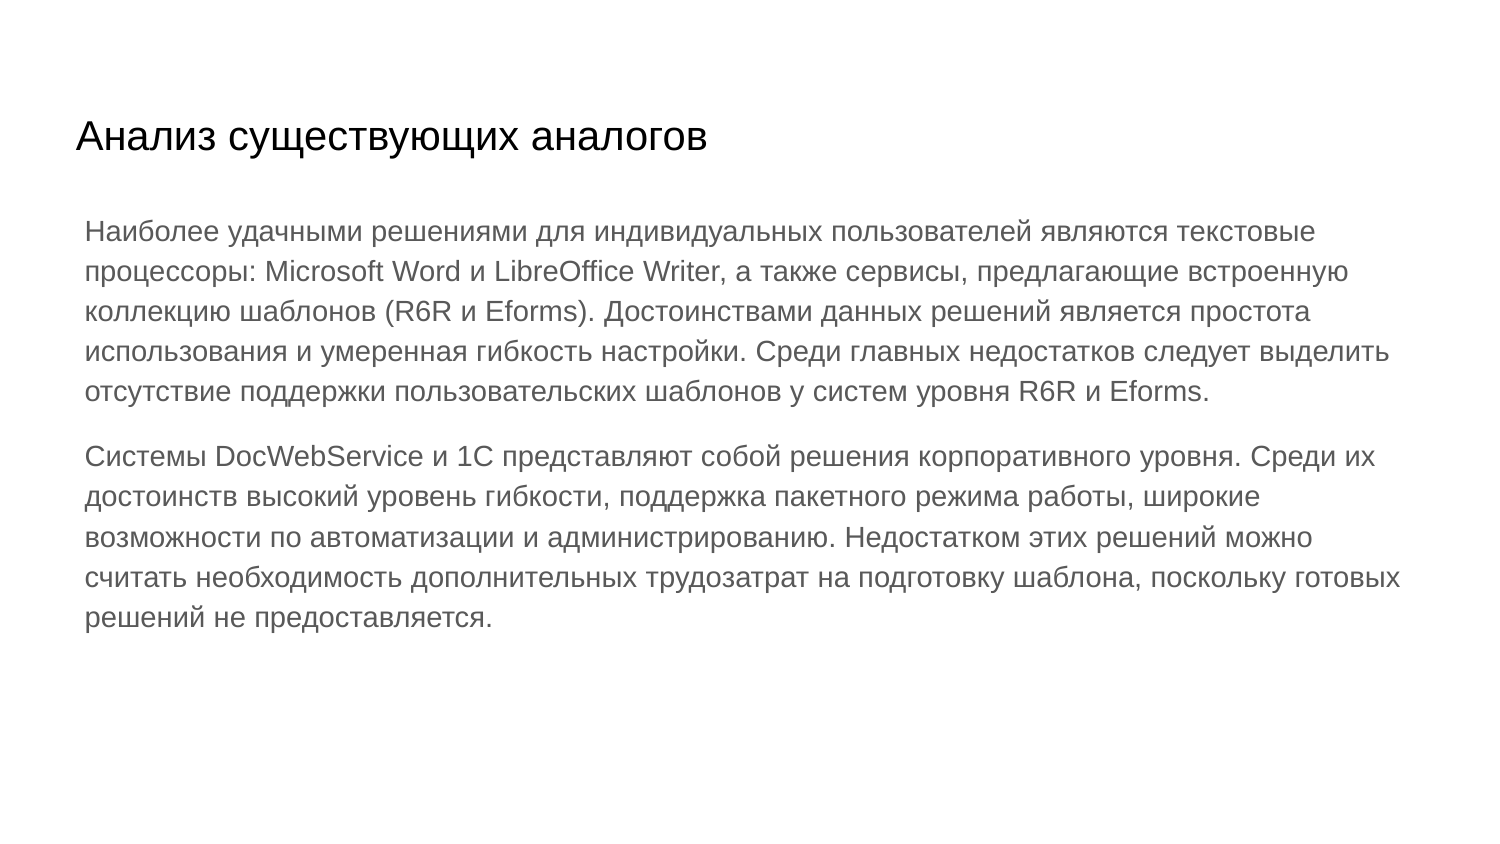

# Анализ существующих аналогов
Наиболее удачными решениями для индивидуальных пользователей являются текстовые процессоры: Microsoft Word и LibreOffice Writer, а также сервисы, предлагающие встроенную коллекцию шаблонов (R6R и Eforms). Достоинствами данных решений является простота использования и умеренная гибкость настройки. Среди главных недостатков следует выделить отсутствие поддержки пользовательских шаблонов у систем уровня R6R и Eforms.
Системы DocWebService и 1С представляют собой решения корпоративного уровня. Среди их достоинств высокий уровень гибкости, поддержка пакетного режима работы, широкие возможности по автоматизации и администрированию. Недостатком этих решений можно считать необходимость дополнительных трудозатрат на подготовку шаблона, поскольку готовых решений не предоставляется.